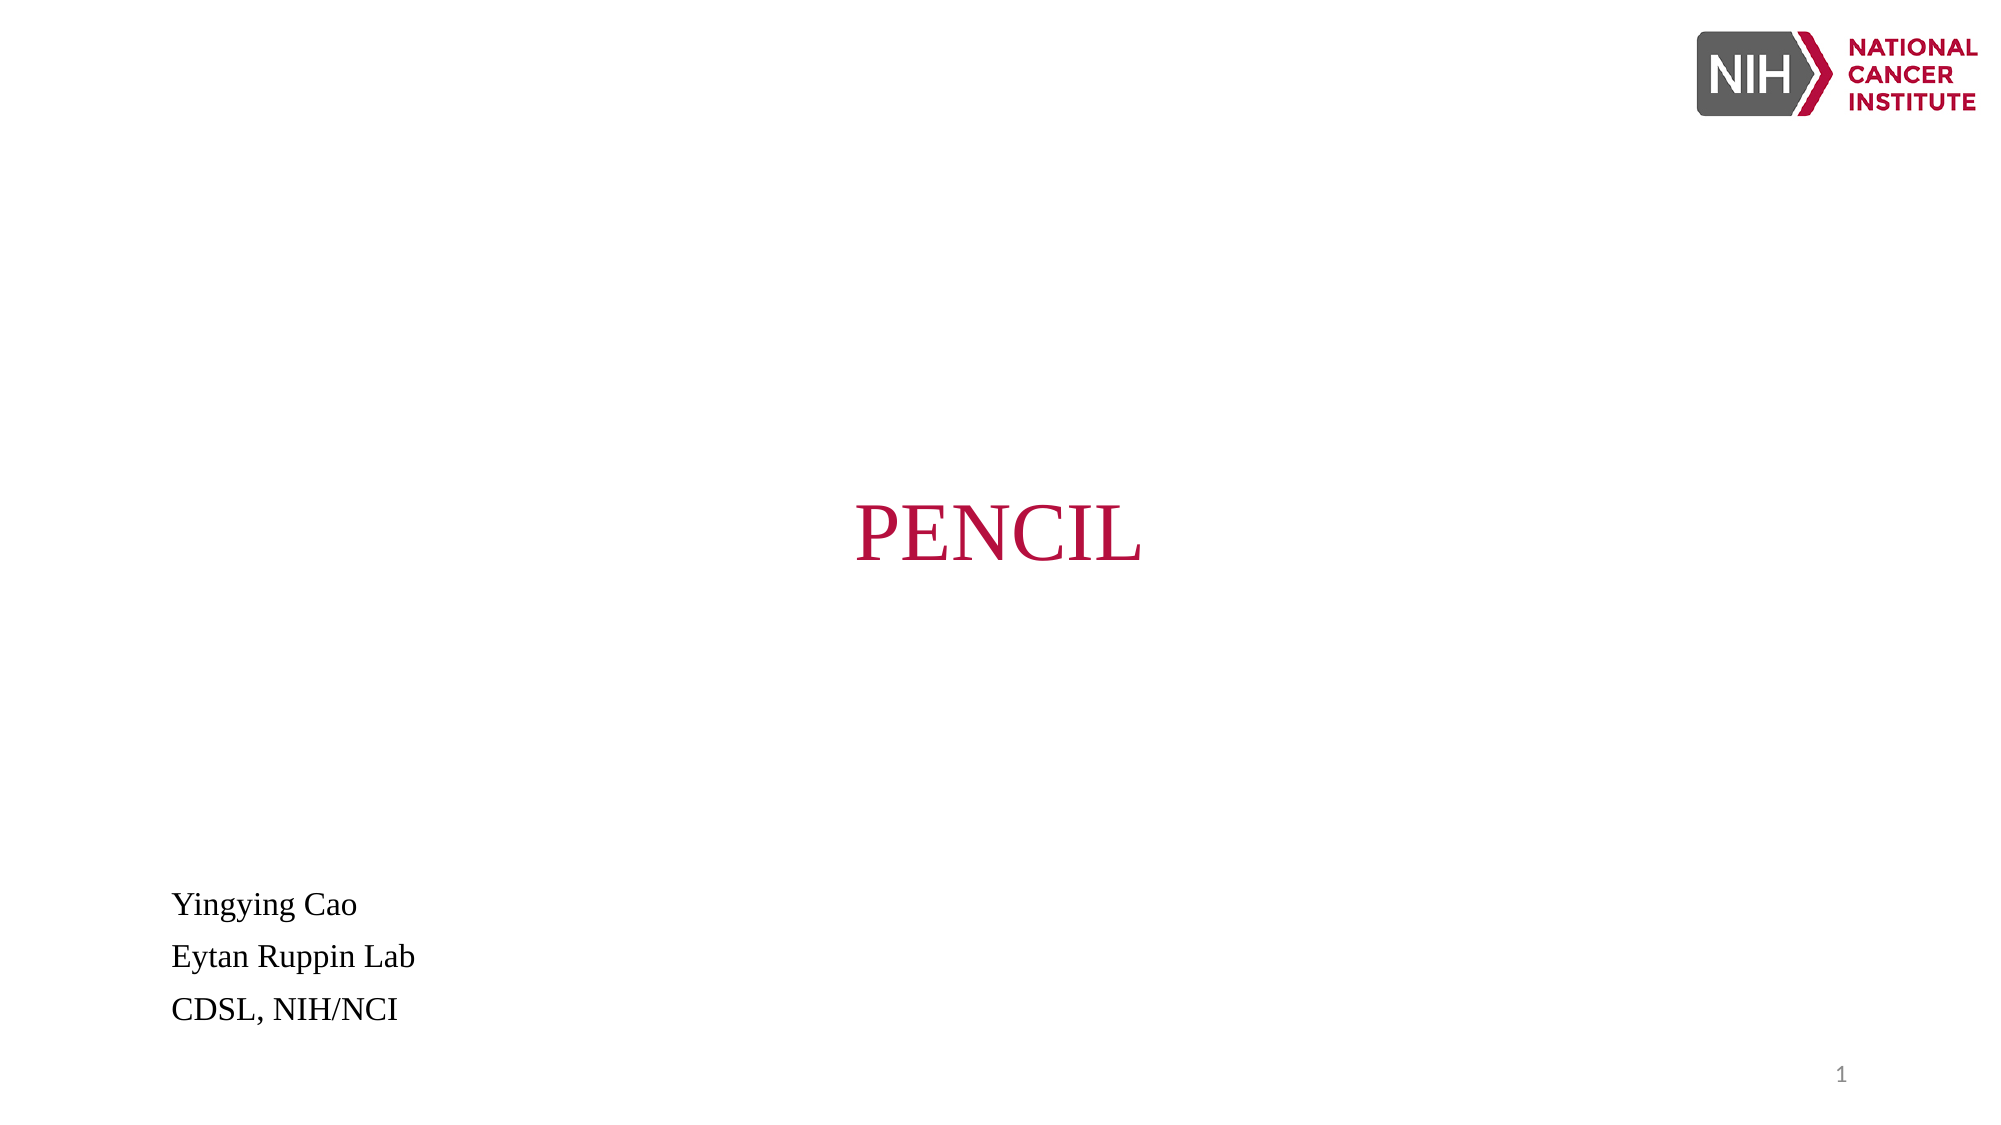

PENCIL
Yingying Cao
Eytan Ruppin Lab
CDSL, NIH/NCI
1